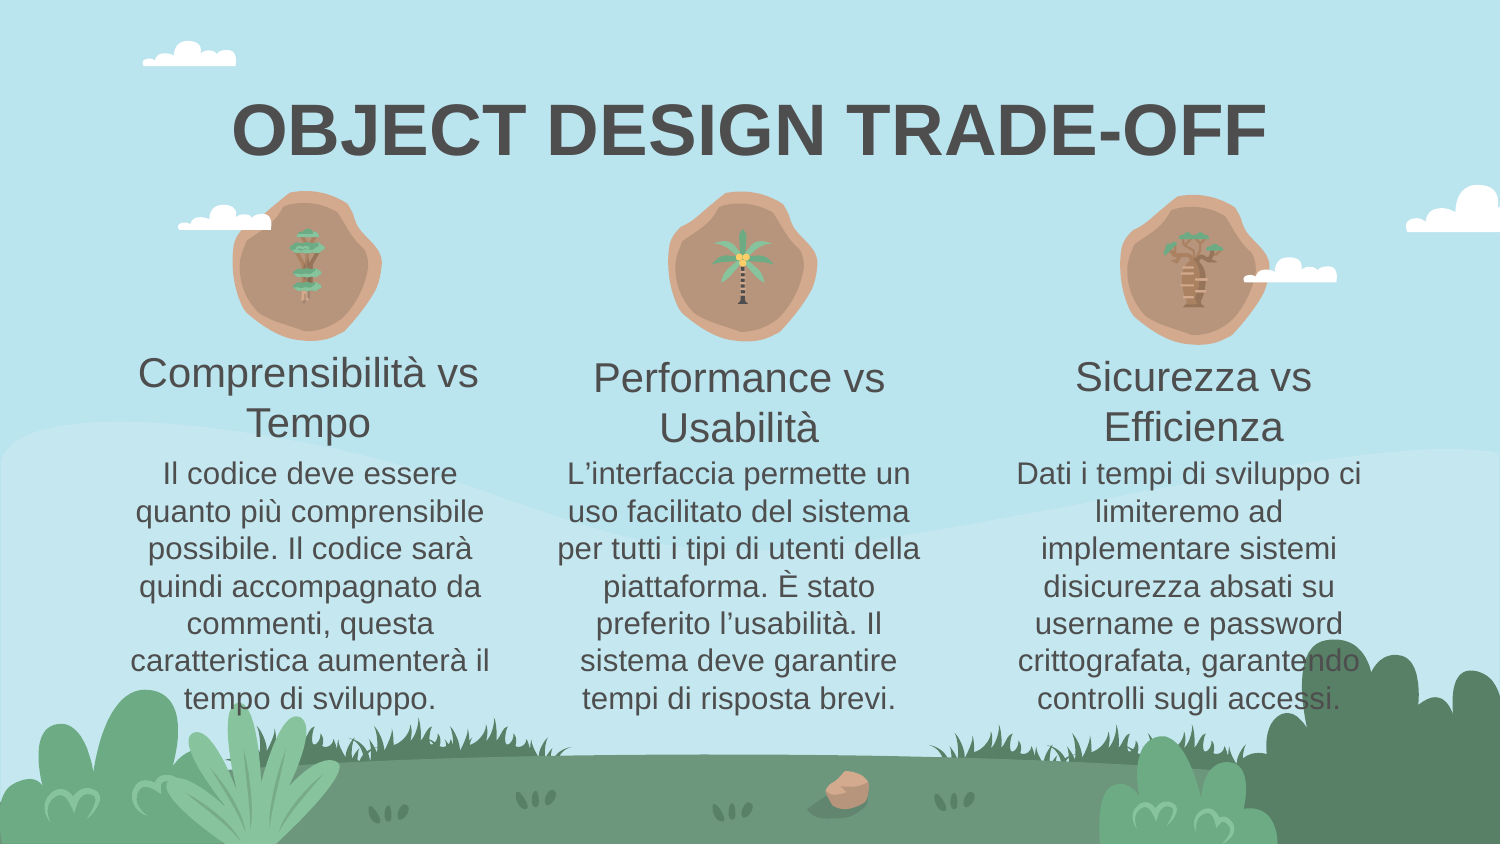

# OBJECT DESIGN TRADE-OFF

Comprensibilità vs Tempo
Sicurezza vs Efficienza
Performance vs Usabilità
Dati i tempi di sviluppo ci limiteremo ad implementare sistemi disicurezza absati su username e password crittografata, garantendo controlli sugli accessi.
Il codice deve essere quanto più comprensibile possibile. Il codice sarà quindi accompagnato da commenti, questa caratteristica aumenterà il tempo di sviluppo.
L’interfaccia permette un uso facilitato del sistema per tutti i tipi di utenti della piattaforma. È stato preferito l’usabilità. Il sistema deve garantire tempi di risposta brevi.